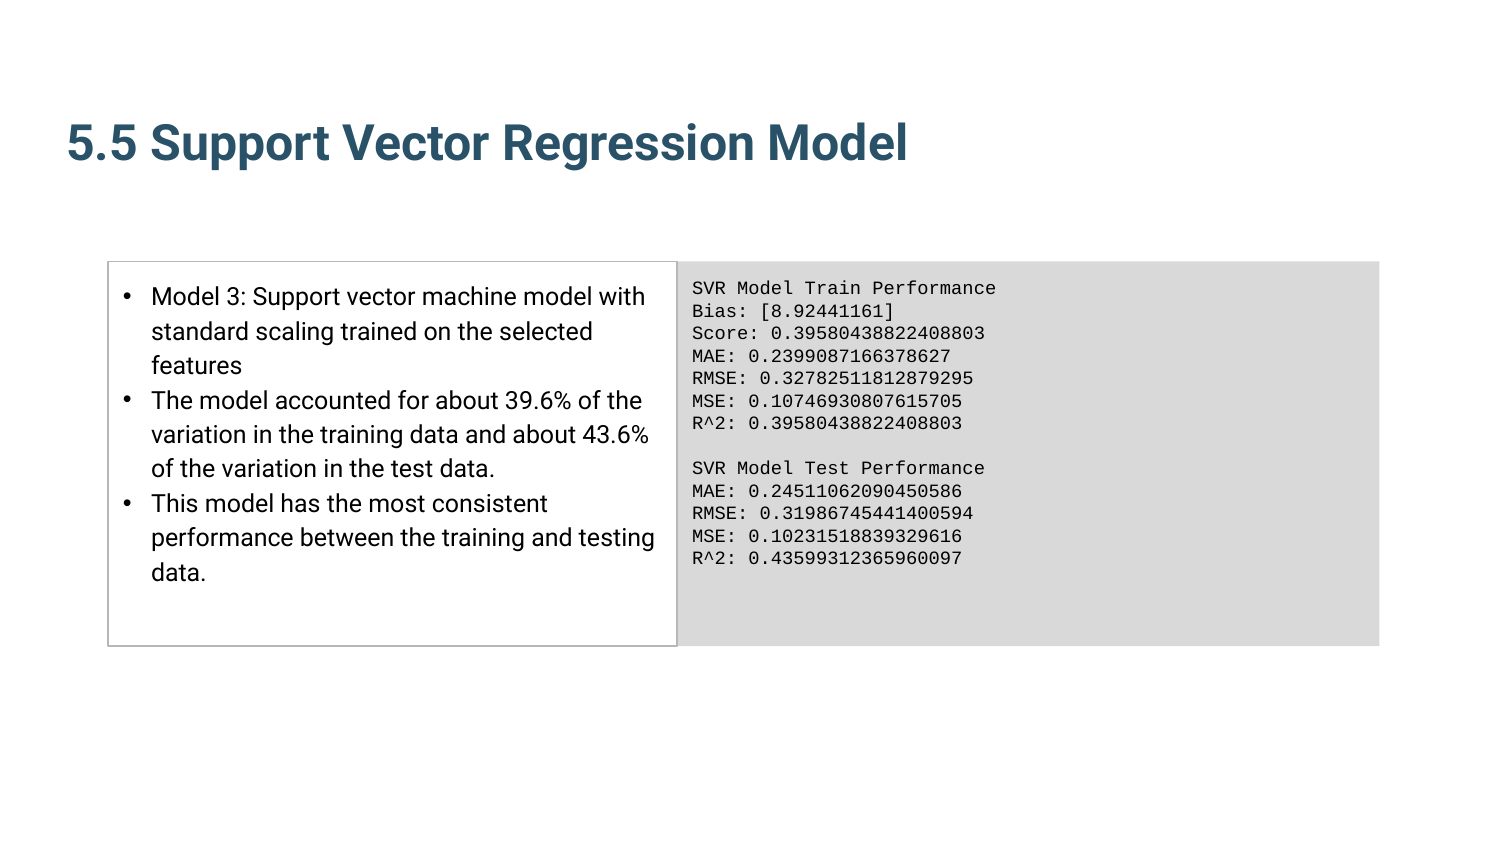

5.5 Support Vector Regression Model
SVR Model Train Performance
Bias: [8.92441161]
Score: 0.39580438822408803
MAE: 0.2399087166378627
RMSE: 0.32782511812879295
MSE: 0.10746930807615705
R^2: 0.39580438822408803

SVR Model Test Performance
MAE: 0.24511062090450586
RMSE: 0.31986745441400594
MSE: 0.10231518839329616
R^2: 0.43599312365960097
Model 3: Support vector machine model with standard scaling trained on the selected features
The model accounted for about 39.6% of the variation in the training data and about 43.6% of the variation in the test data.
This model has the most consistent performance between the training and testing data.